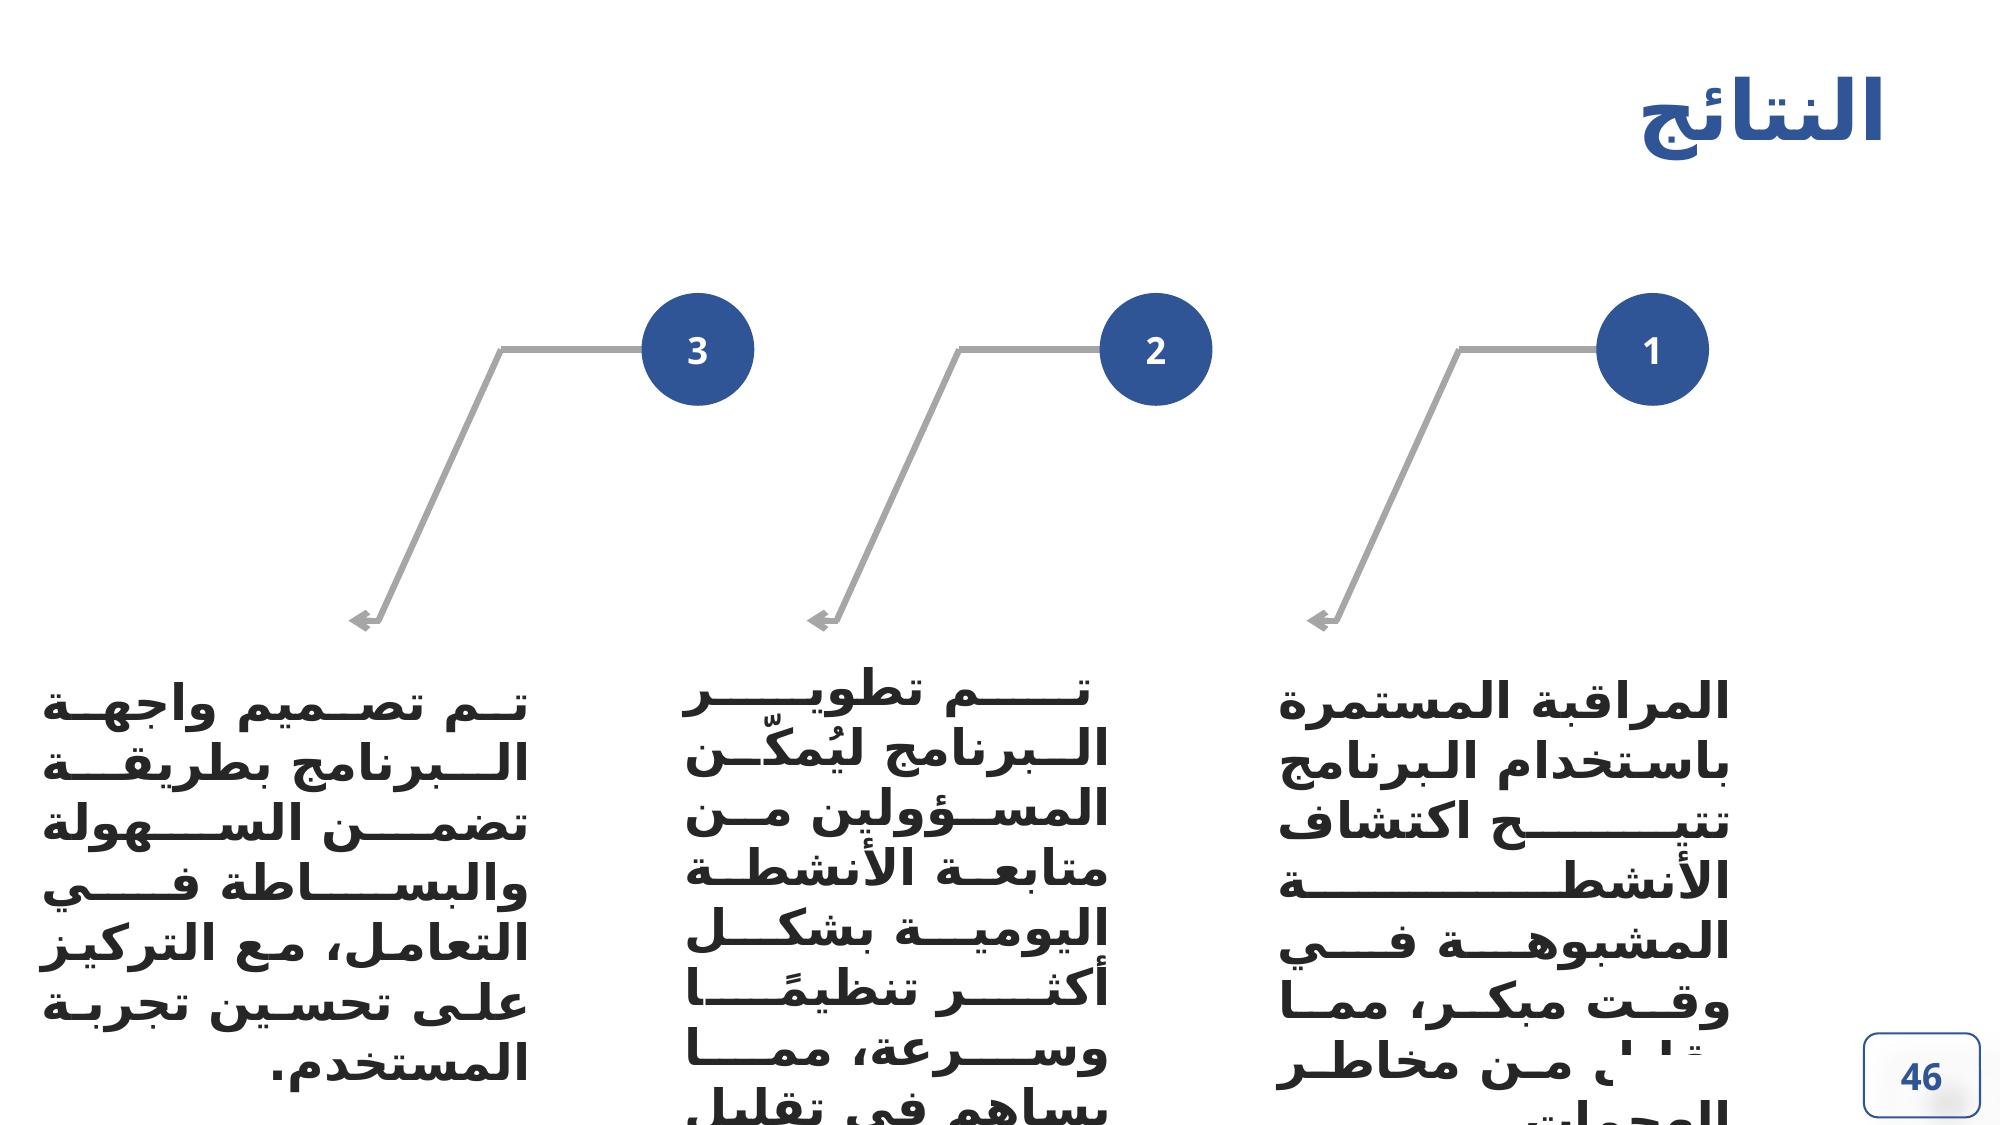

النتائج
3
2
1
 تم تطوير البرنامج ليُمكّن المسؤولين من متابعة الأنشطة اليومية بشكل أكثر تنظيمًا وسرعة، مما يساهم في تقليل الوقت اللازم لتحليل البيانات.
المراقبة المستمرة باستخدام البرنامج تتيح اكتشاف الأنشطة المشبوهة في وقت مبكر، مما يقلل من مخاطر الهجمات السيبرانية.
تم تصميم واجهة البرنامج بطريقة تضمن السهولة والبساطة في التعامل، مع التركيز على تحسين تجربة المستخدم.
46